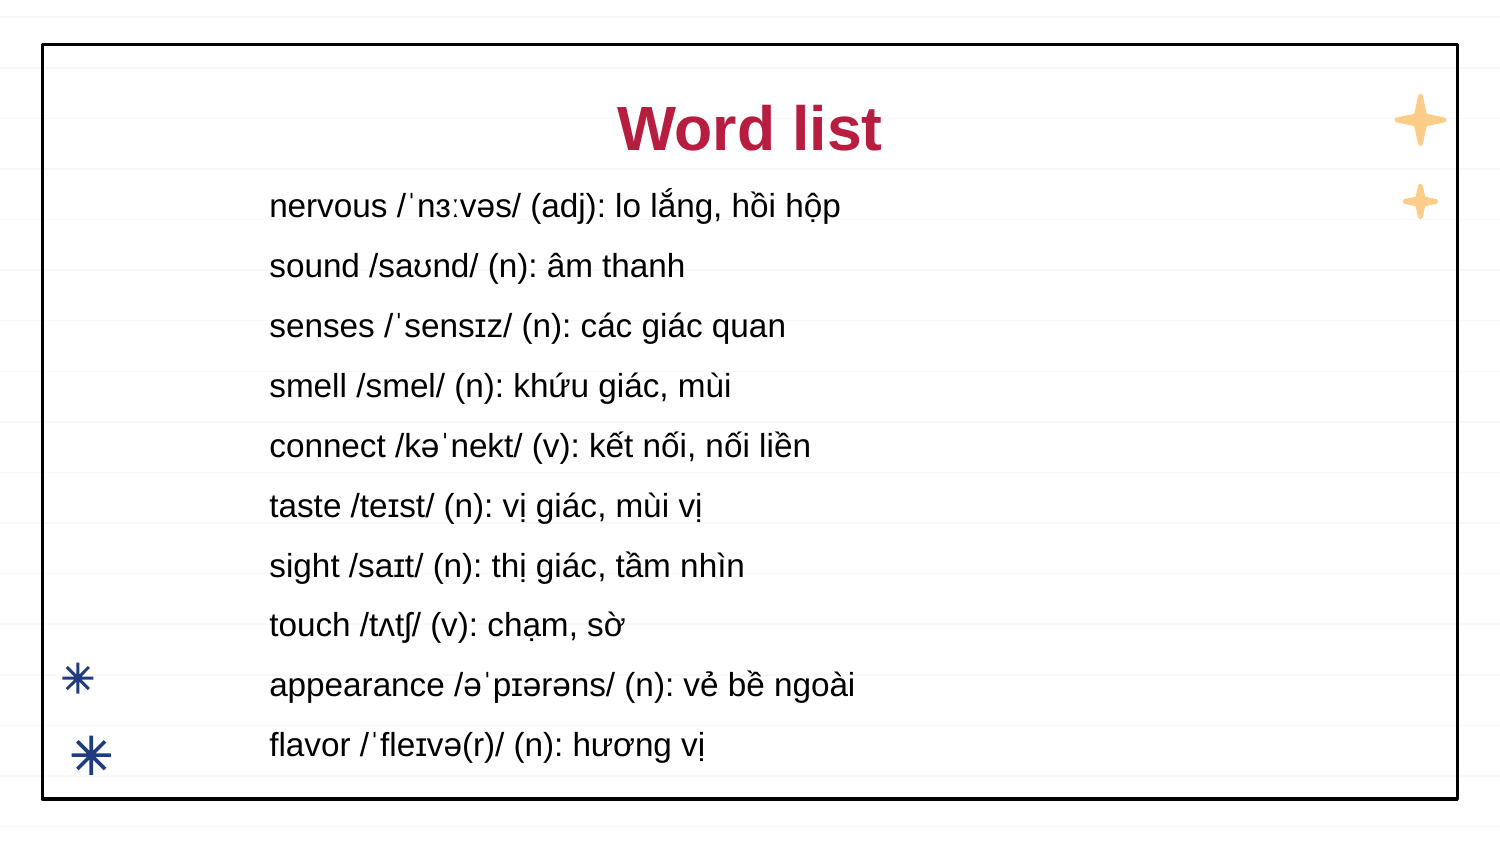

# Word list
nervous /ˈnɜːvəs/ (adj): lo lắng, hồi hộp
sound /saʊnd/ (n): âm thanh
senses /ˈsensɪz/ (n): các giác quan
smell /smel/ (n): khứu giác, mùi
connect /kəˈnekt/ (v): kết nối, nối liền
taste /teɪst/ (n): vị giác, mùi vị
sight /saɪt/ (n): thị giác, tầm nhìn
touch /tʌtʃ/ (v): chạm, sờ
appearance /əˈpɪərəns/ (n): vẻ bề ngoài
flavor /ˈfleɪvə(r)/ (n): hương vị